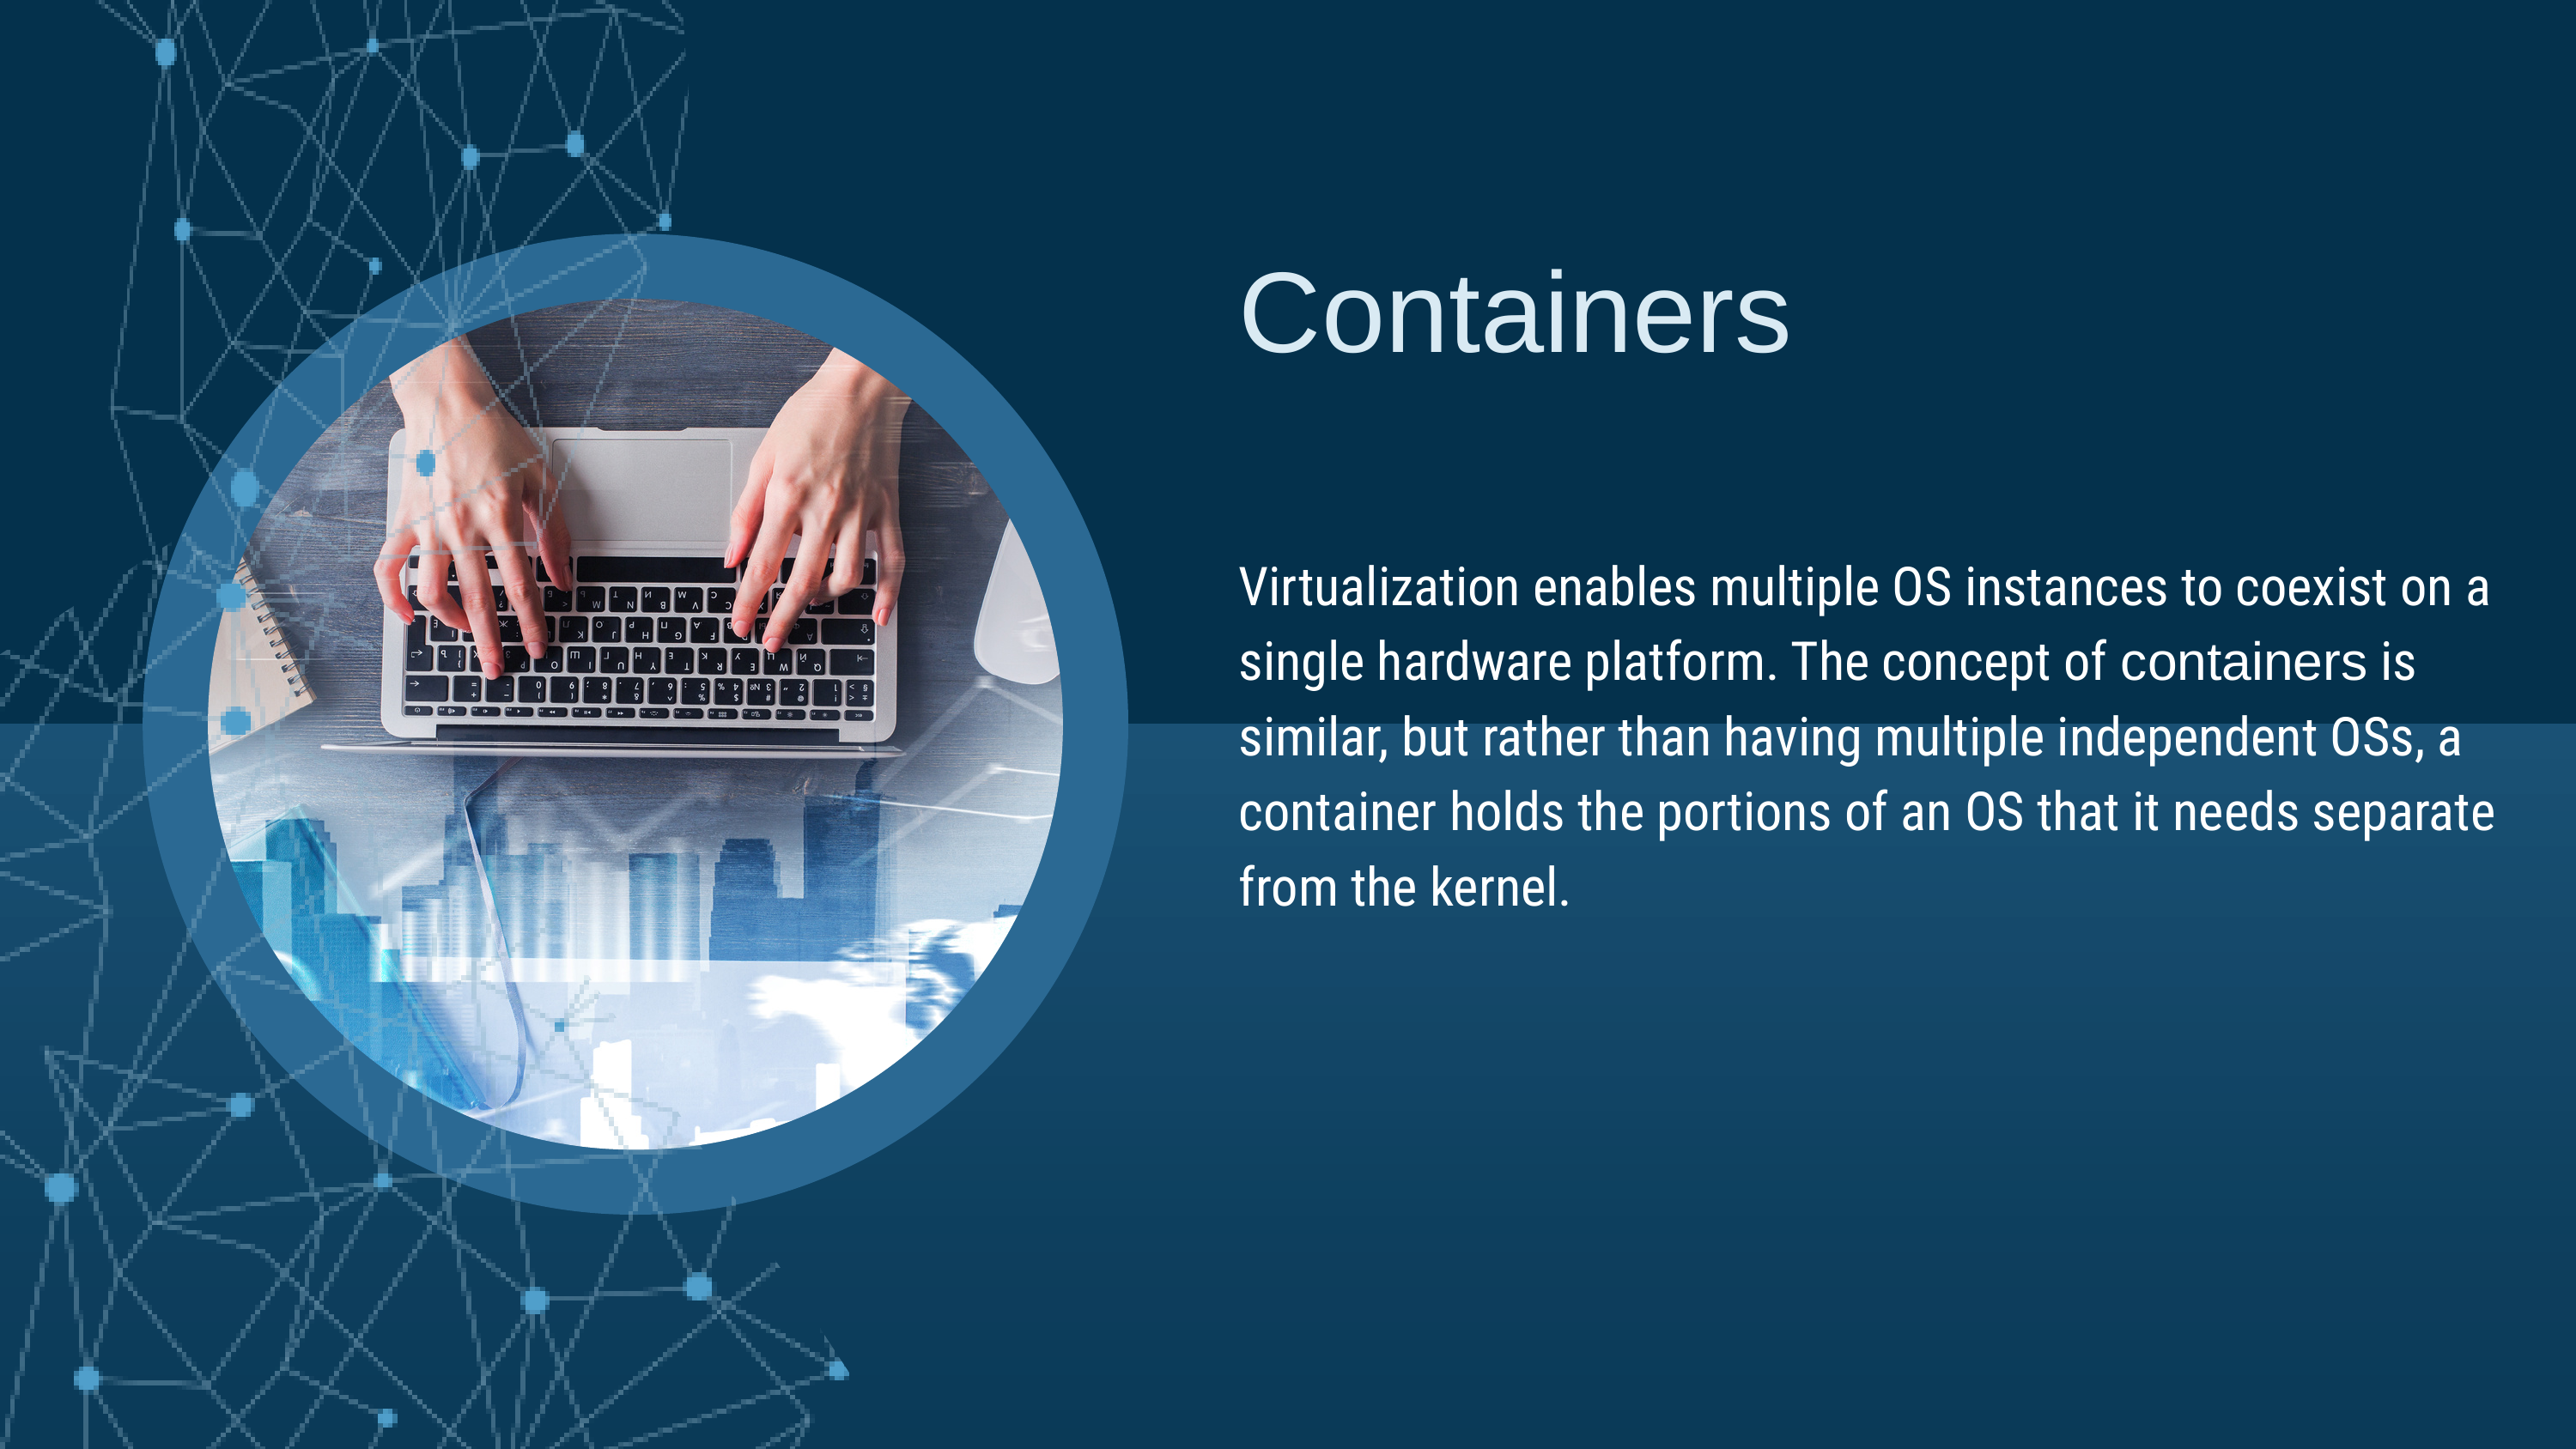

Containers

Virtualization enables multiple OS instances to coexist on a single hardware platform. The concept of containers is similar, but rather than having multiple independent OSs, a container holds the portions of an OS that it needs separate from the kernel.